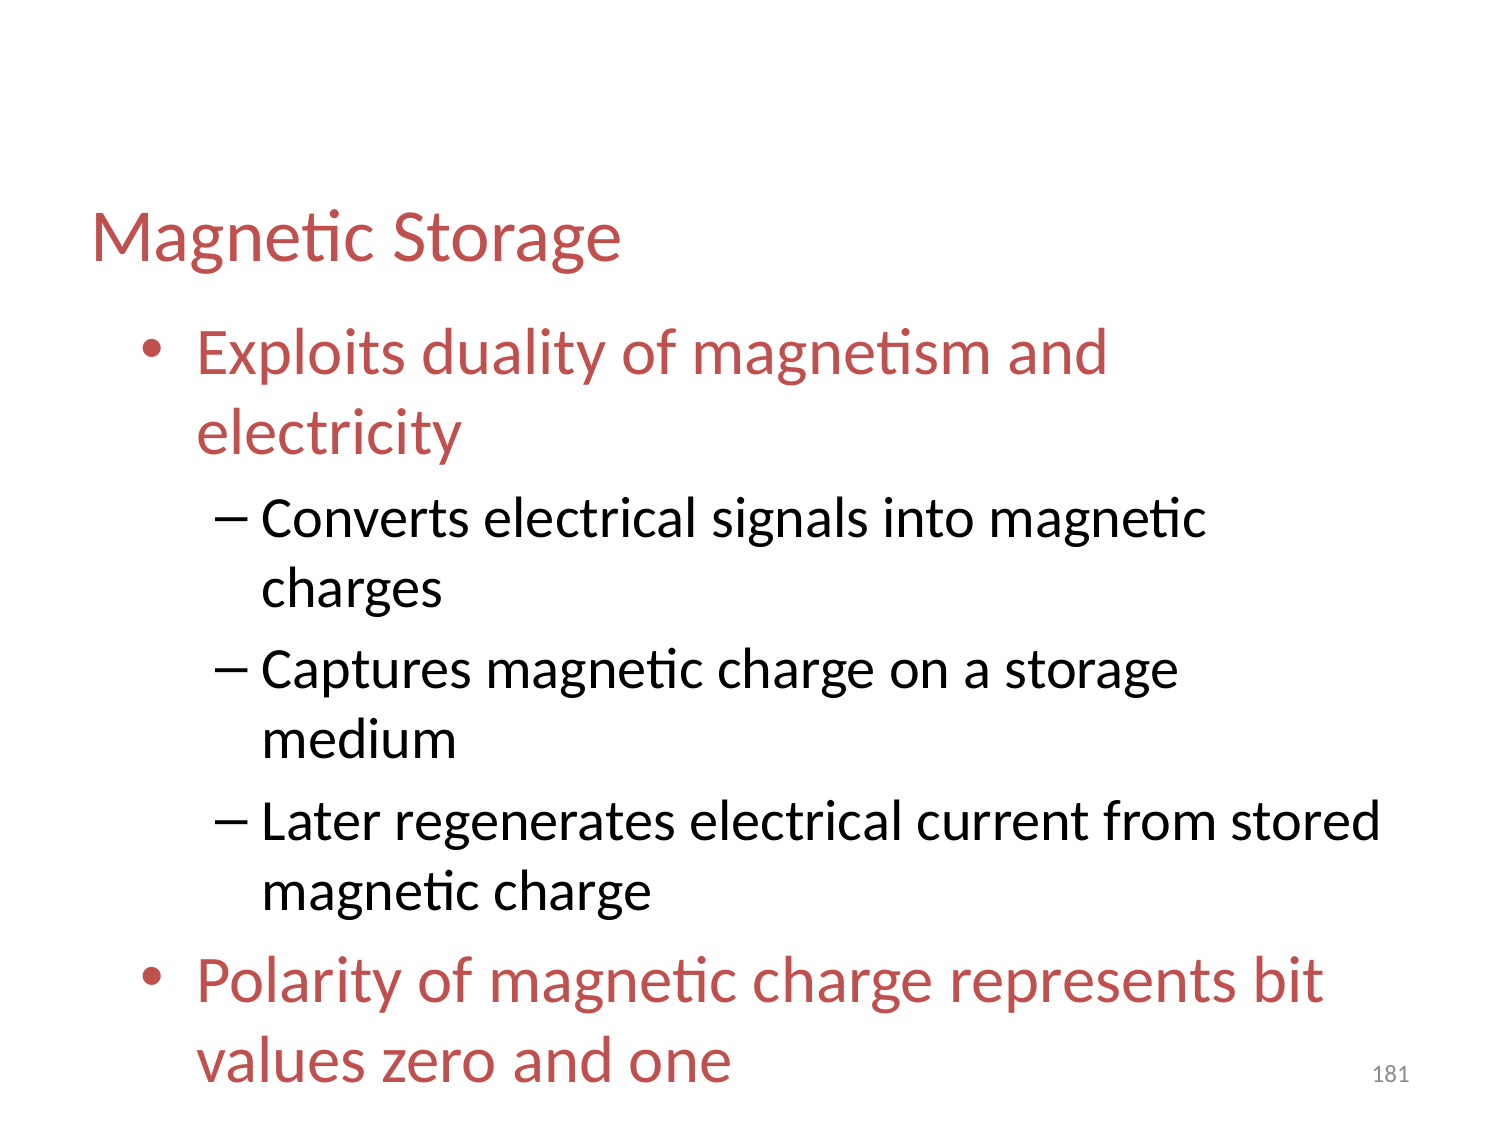

# Magnetic Storage
Exploits duality of magnetism and electricity
Converts electrical signals into magnetic charges
Captures magnetic charge on a storage medium
Later regenerates electrical current from stored magnetic charge
Polarity of magnetic charge represents bit values zero and one
181